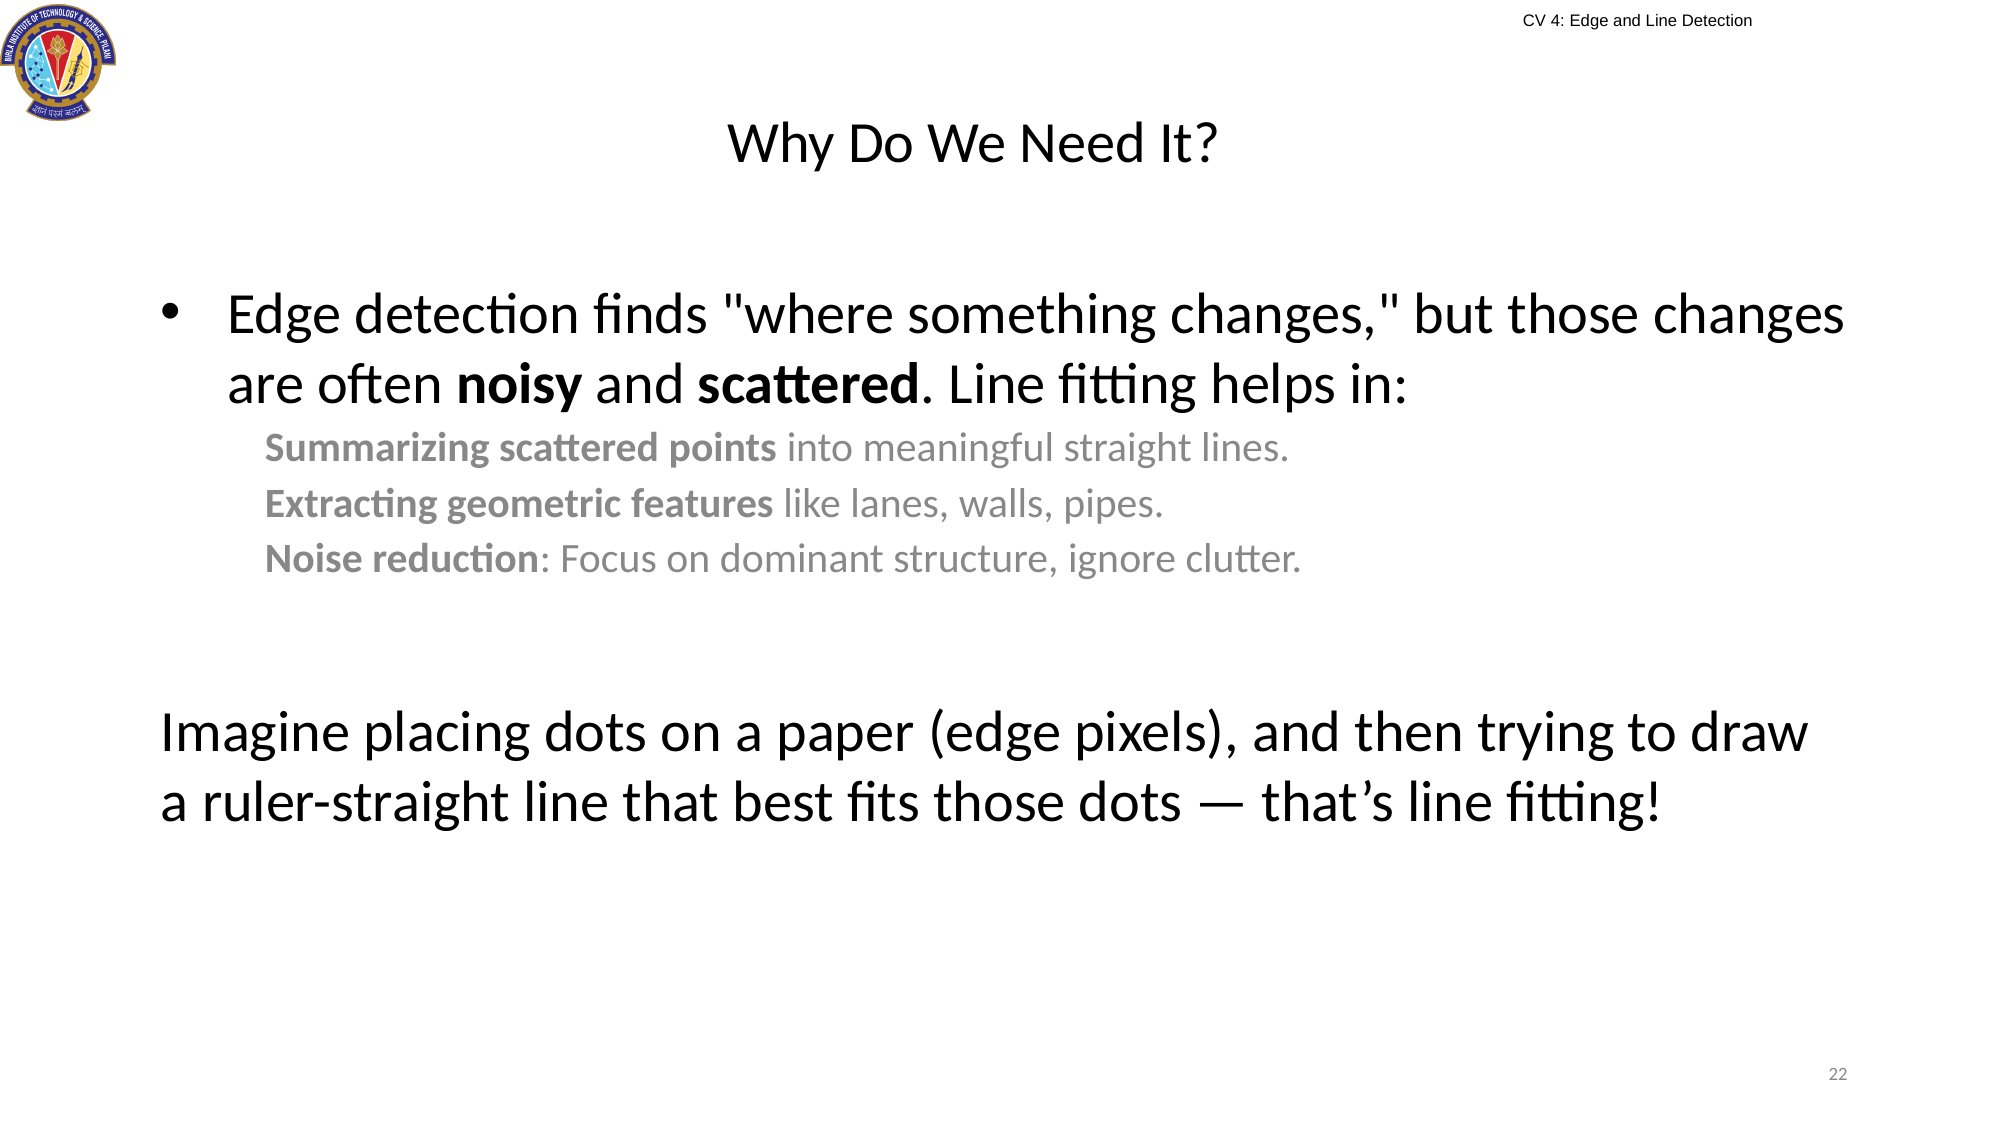

# Why Do We Need It?
Edge detection finds "where something changes," but those changes are often noisy and scattered. Line fitting helps in:
Summarizing scattered points into meaningful straight lines.
Extracting geometric features like lanes, walls, pipes.
Noise reduction: Focus on dominant structure, ignore clutter.

Imagine placing dots on a paper (edge pixels), and then trying to draw a ruler-straight line that best fits those dots — that’s line fitting!
22